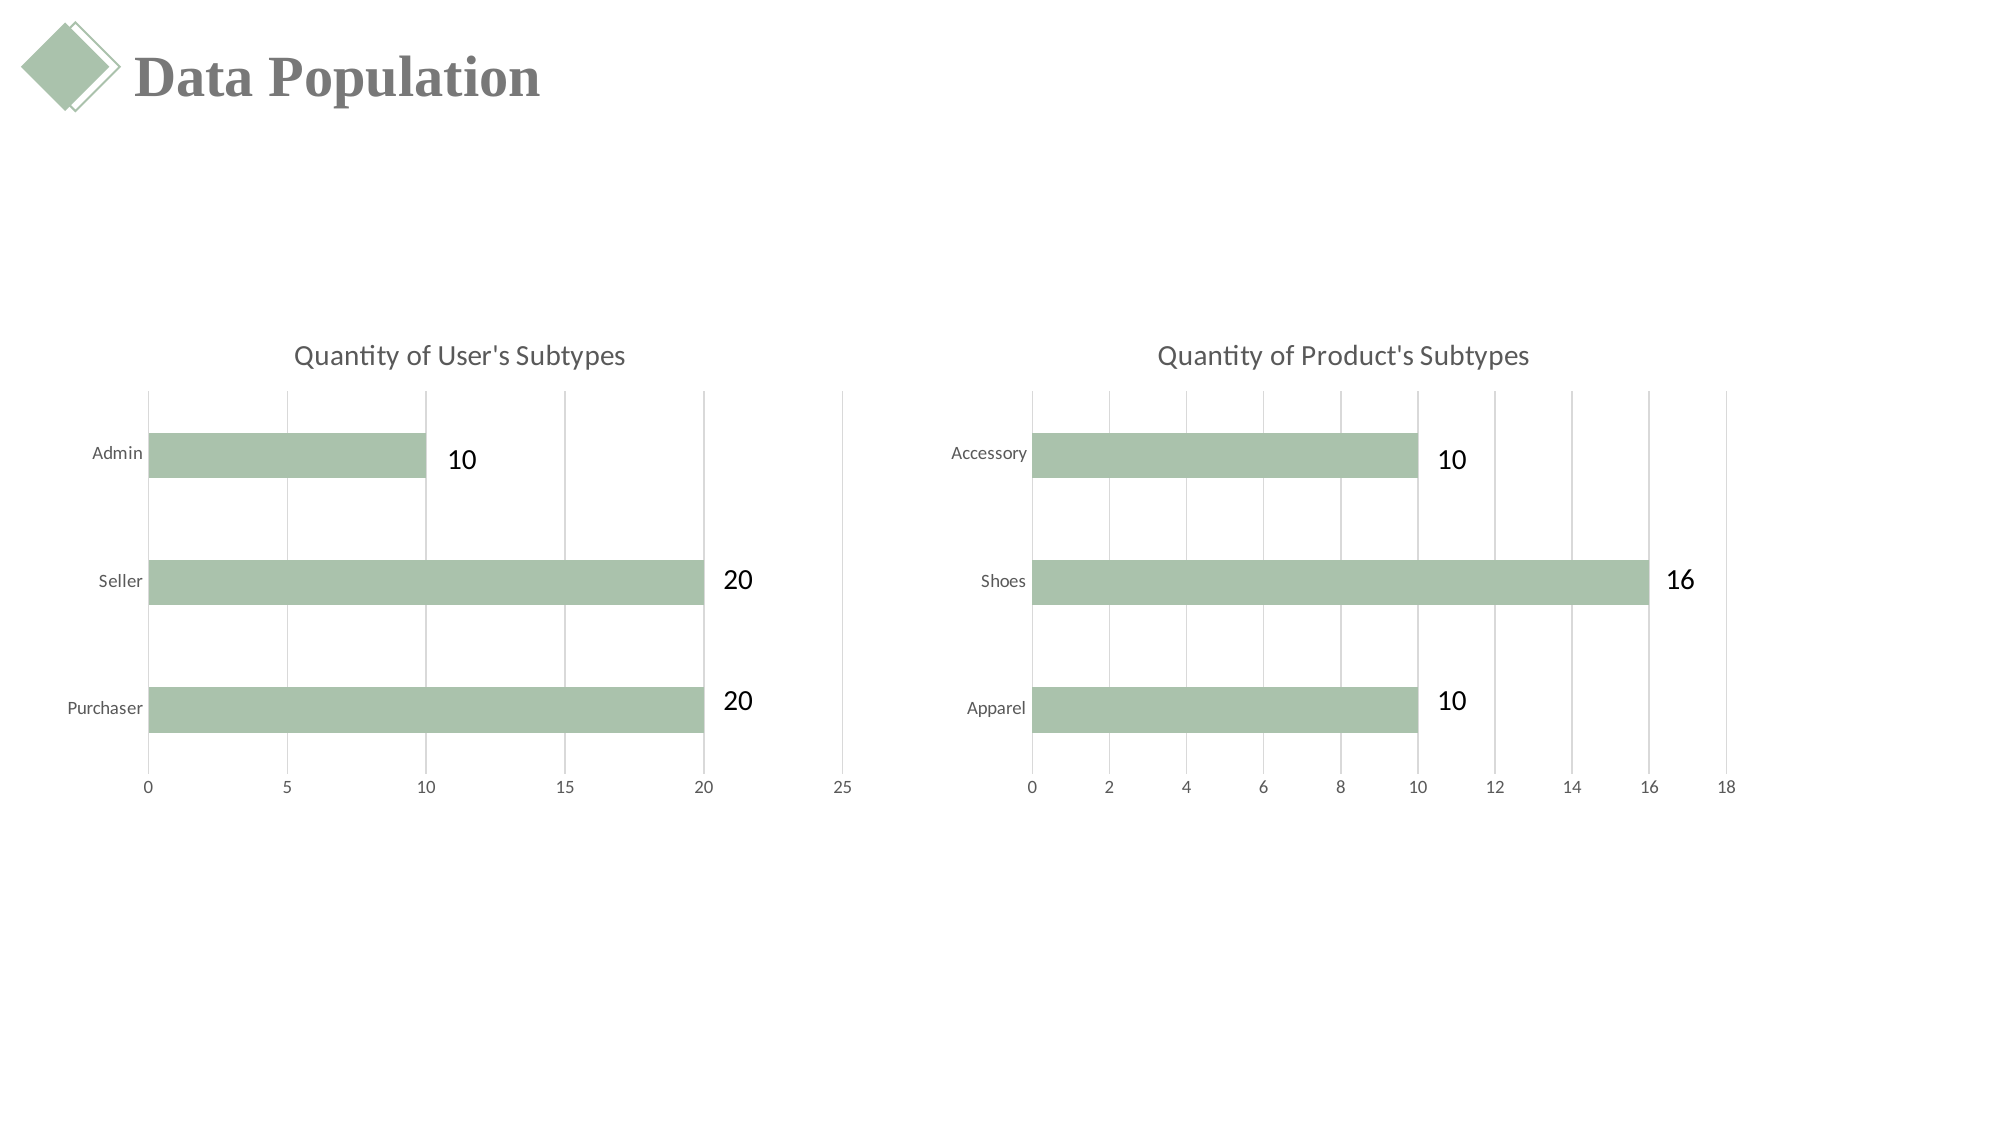

Data Population

### Chart:

| Category | Quantity of User's Subtypes |
|---|---|
| Purchaser | 20.0 |
| Seller | 20.0 |
| Admin | 10.0 |

### Chart:

| Category | Quantity of Product's Subtypes |
|---|---|
| Apparel | 10.0 |
| Shoes | 16.0 |
| Accessory | 10.0 |
10
10
20
16
20
10